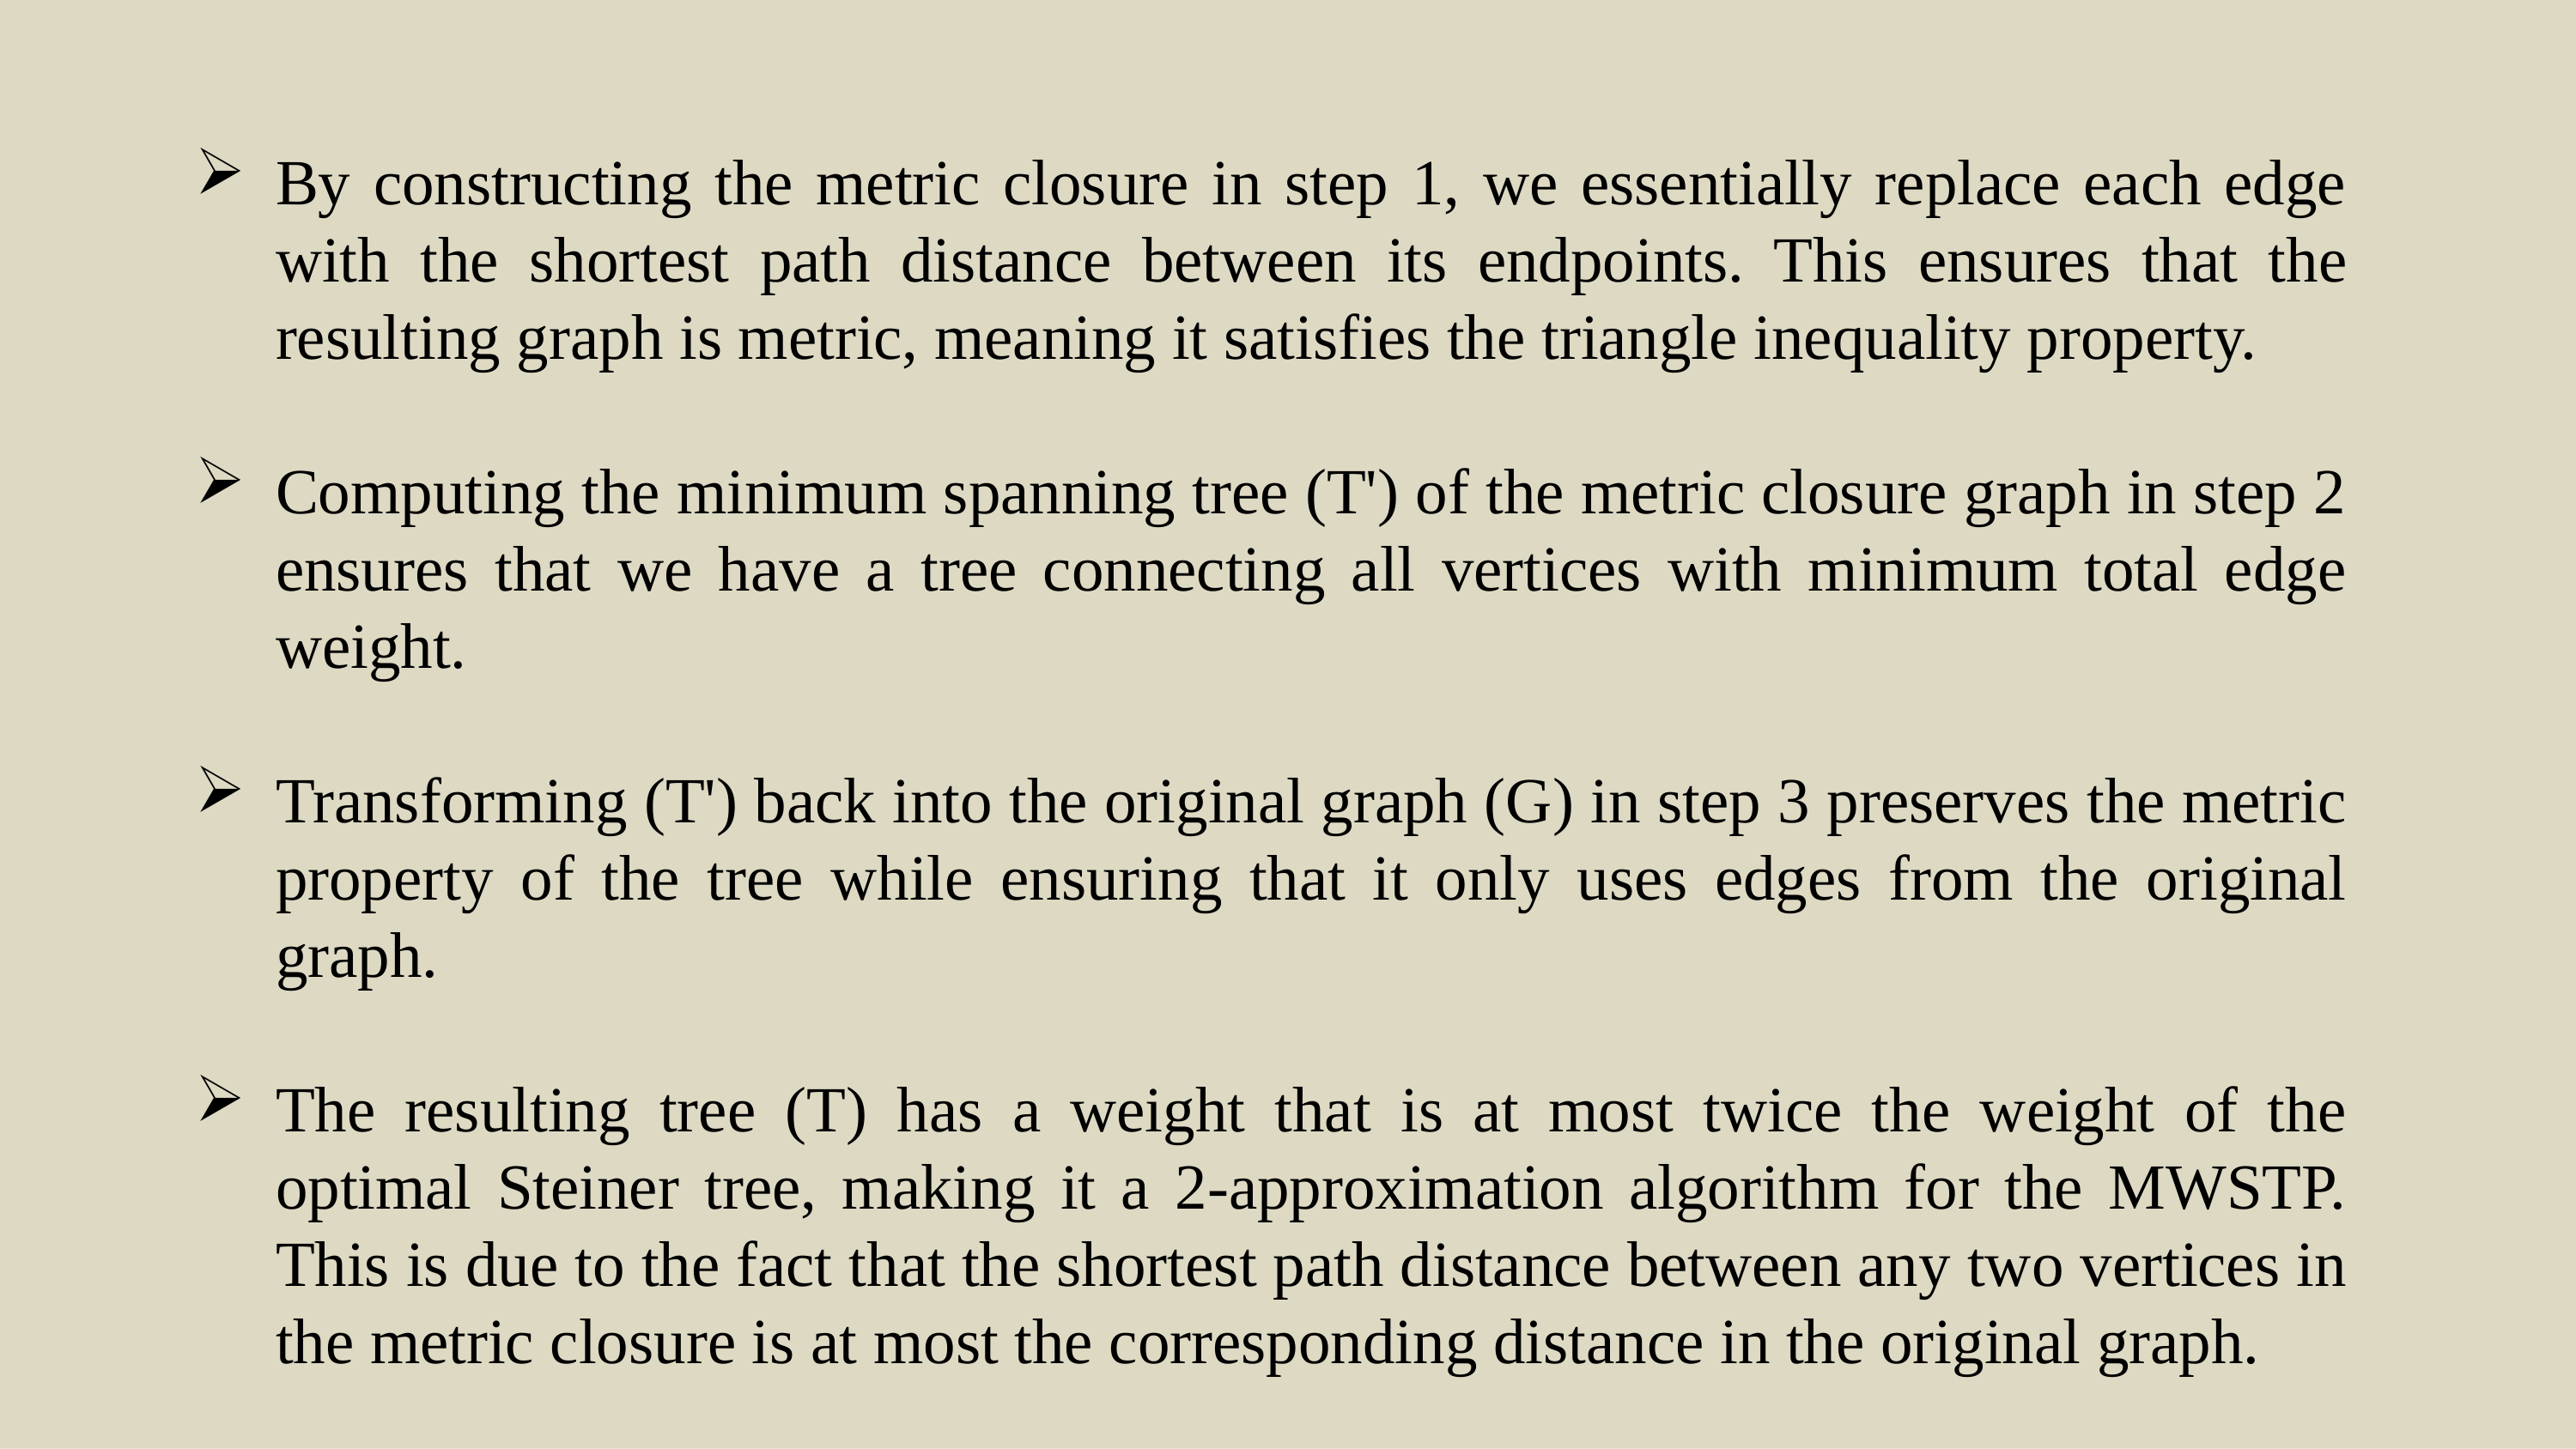

By constructing the metric closure in step 1, we essentially replace each edge with the shortest path distance between its endpoints. This ensures that the resulting graph is metric, meaning it satisfies the triangle inequality property.

Computing the minimum spanning tree (T') of the metric closure graph in step 2 ensures that we have a tree connecting all vertices with minimum total edge weight.

Transforming (T') back into the original graph (G) in step 3 preserves the metric property of the tree while ensuring that it only uses edges from the original graph.

The resulting tree (T) has a weight that is at most twice the weight of the optimal Steiner tree, making it a 2-approximation algorithm for the MWSTP. This is due to the fact that the shortest path distance between any two vertices in the metric closure is at most the corresponding distance in the original graph.